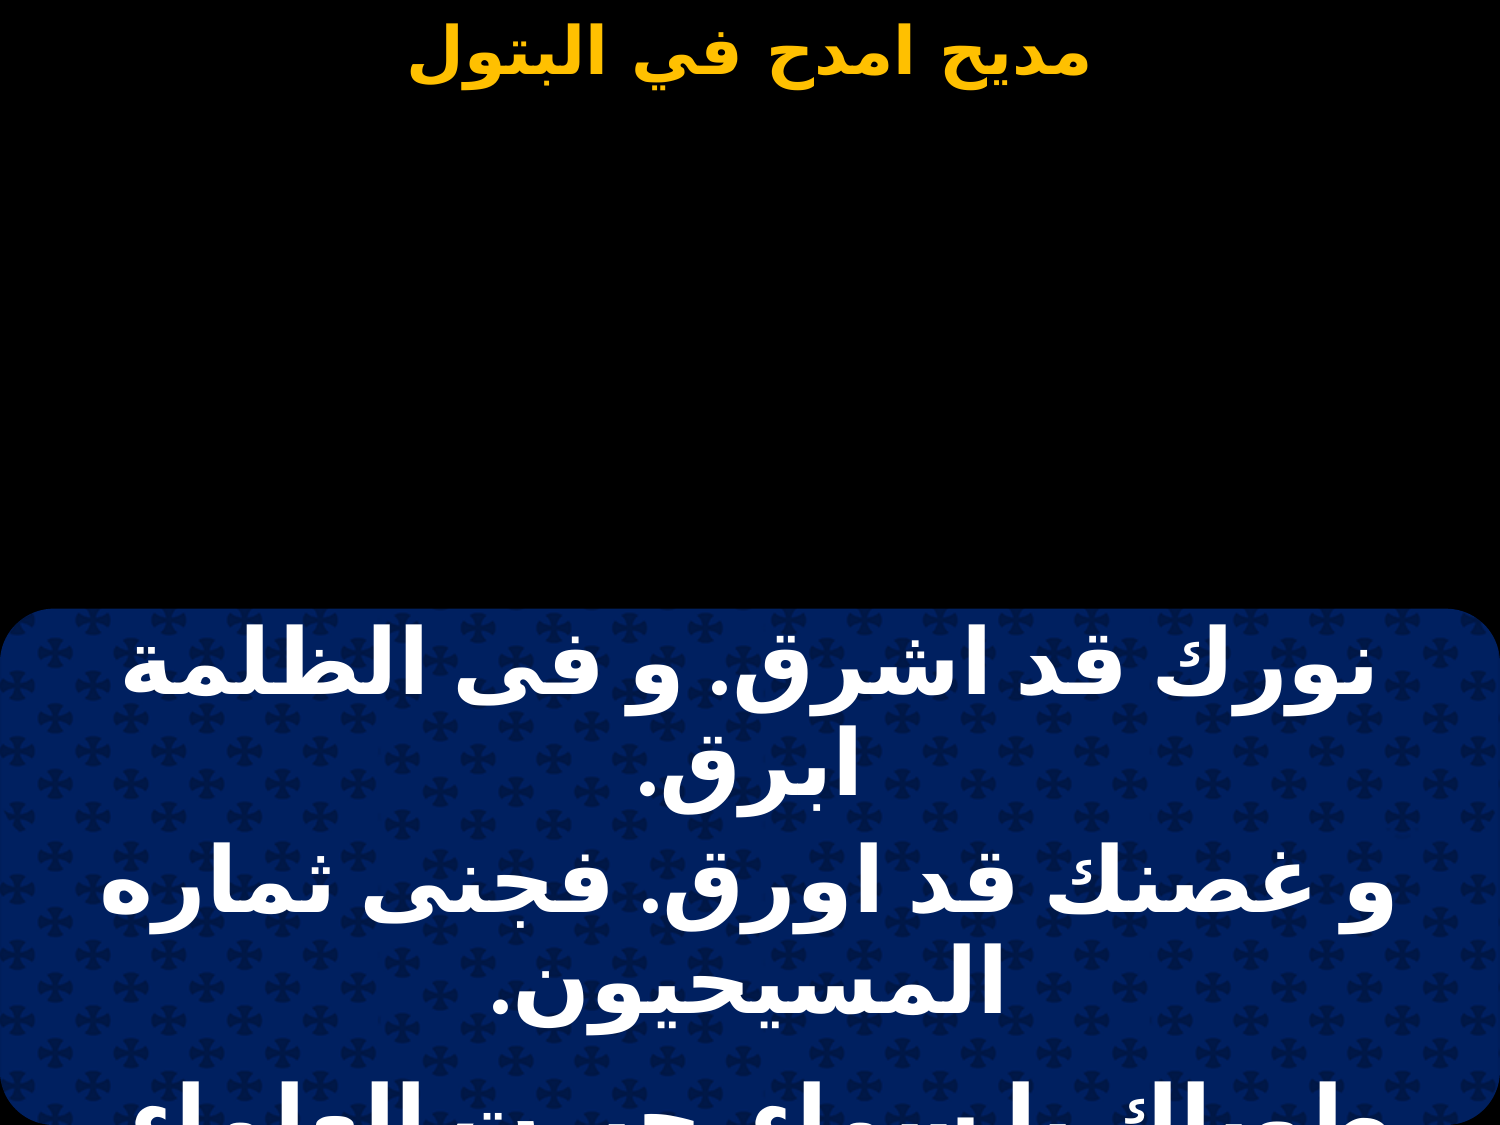

#
| نورك قد اشرق. و فى الظلمة ابرق. |
| --- |
| و غصنك قد اورق. فجنى ثماره المسيحيون. |
|  |
| طوباك يا سماء. حيرت العلماء. |
| فلاسفة مع حكماء. فى وصفك يتكلمون. |